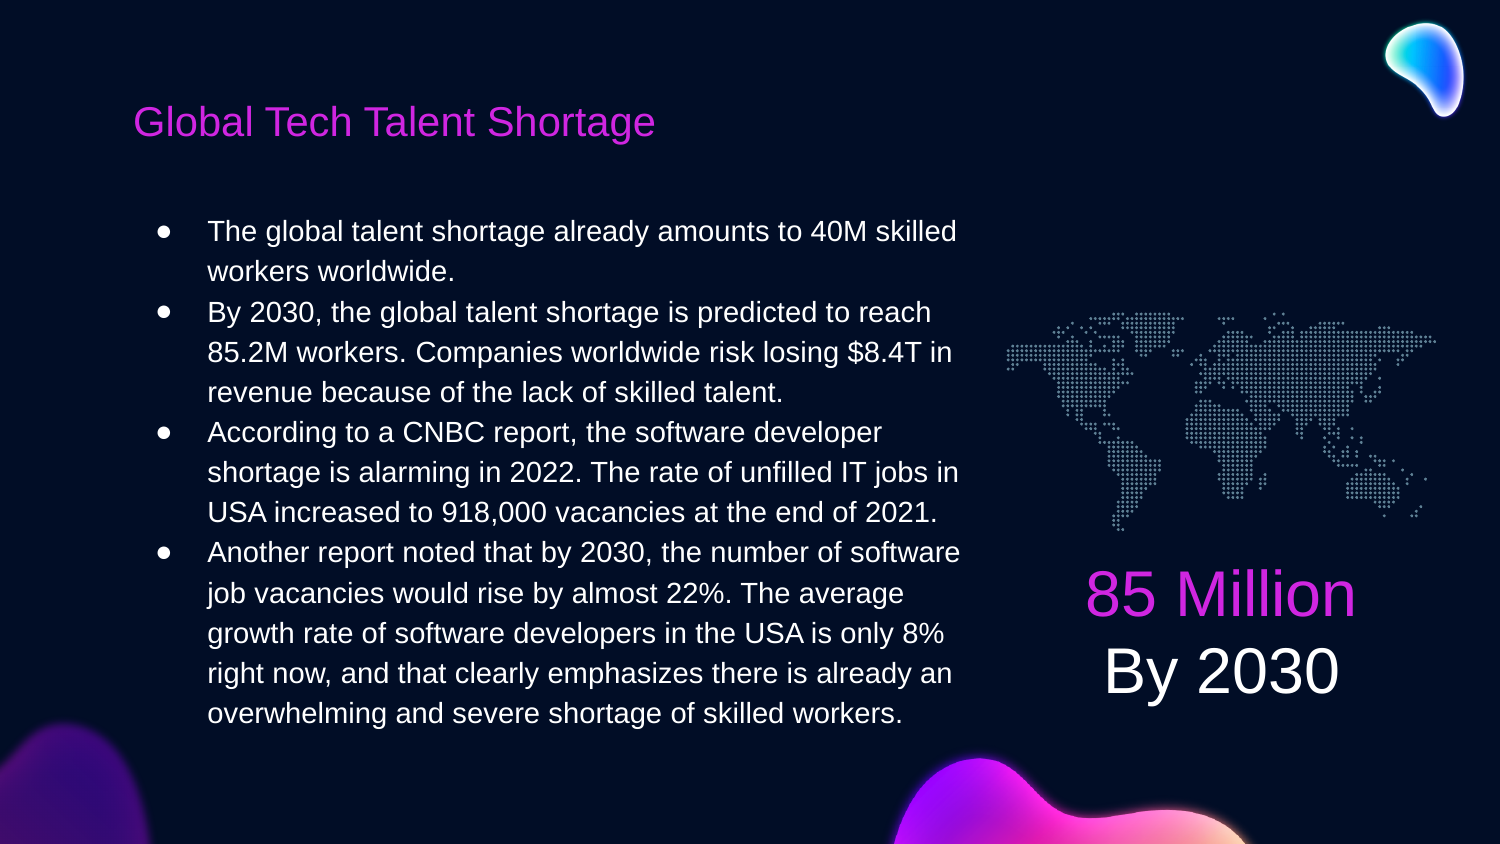

# Global Tech Talent Shortage
The global talent shortage already amounts to 40M skilled workers worldwide.
By 2030, the global talent shortage is predicted to reach 85.2M workers. Сompanies worldwide risk losing $8.4T in revenue because of the lack of skilled talent.
According to a CNBC report, the software developer shortage is alarming in 2022. The rate of unfilled IT jobs in USA increased to 918,000 vacancies at the end of 2021.
Another report noted that by 2030, the number of software job vacancies would rise by almost 22%. The average growth rate of software developers in the USA is only 8% right now, and that clearly emphasizes there is already an overwhelming and severe shortage of skilled workers.

85 Million
By 2030